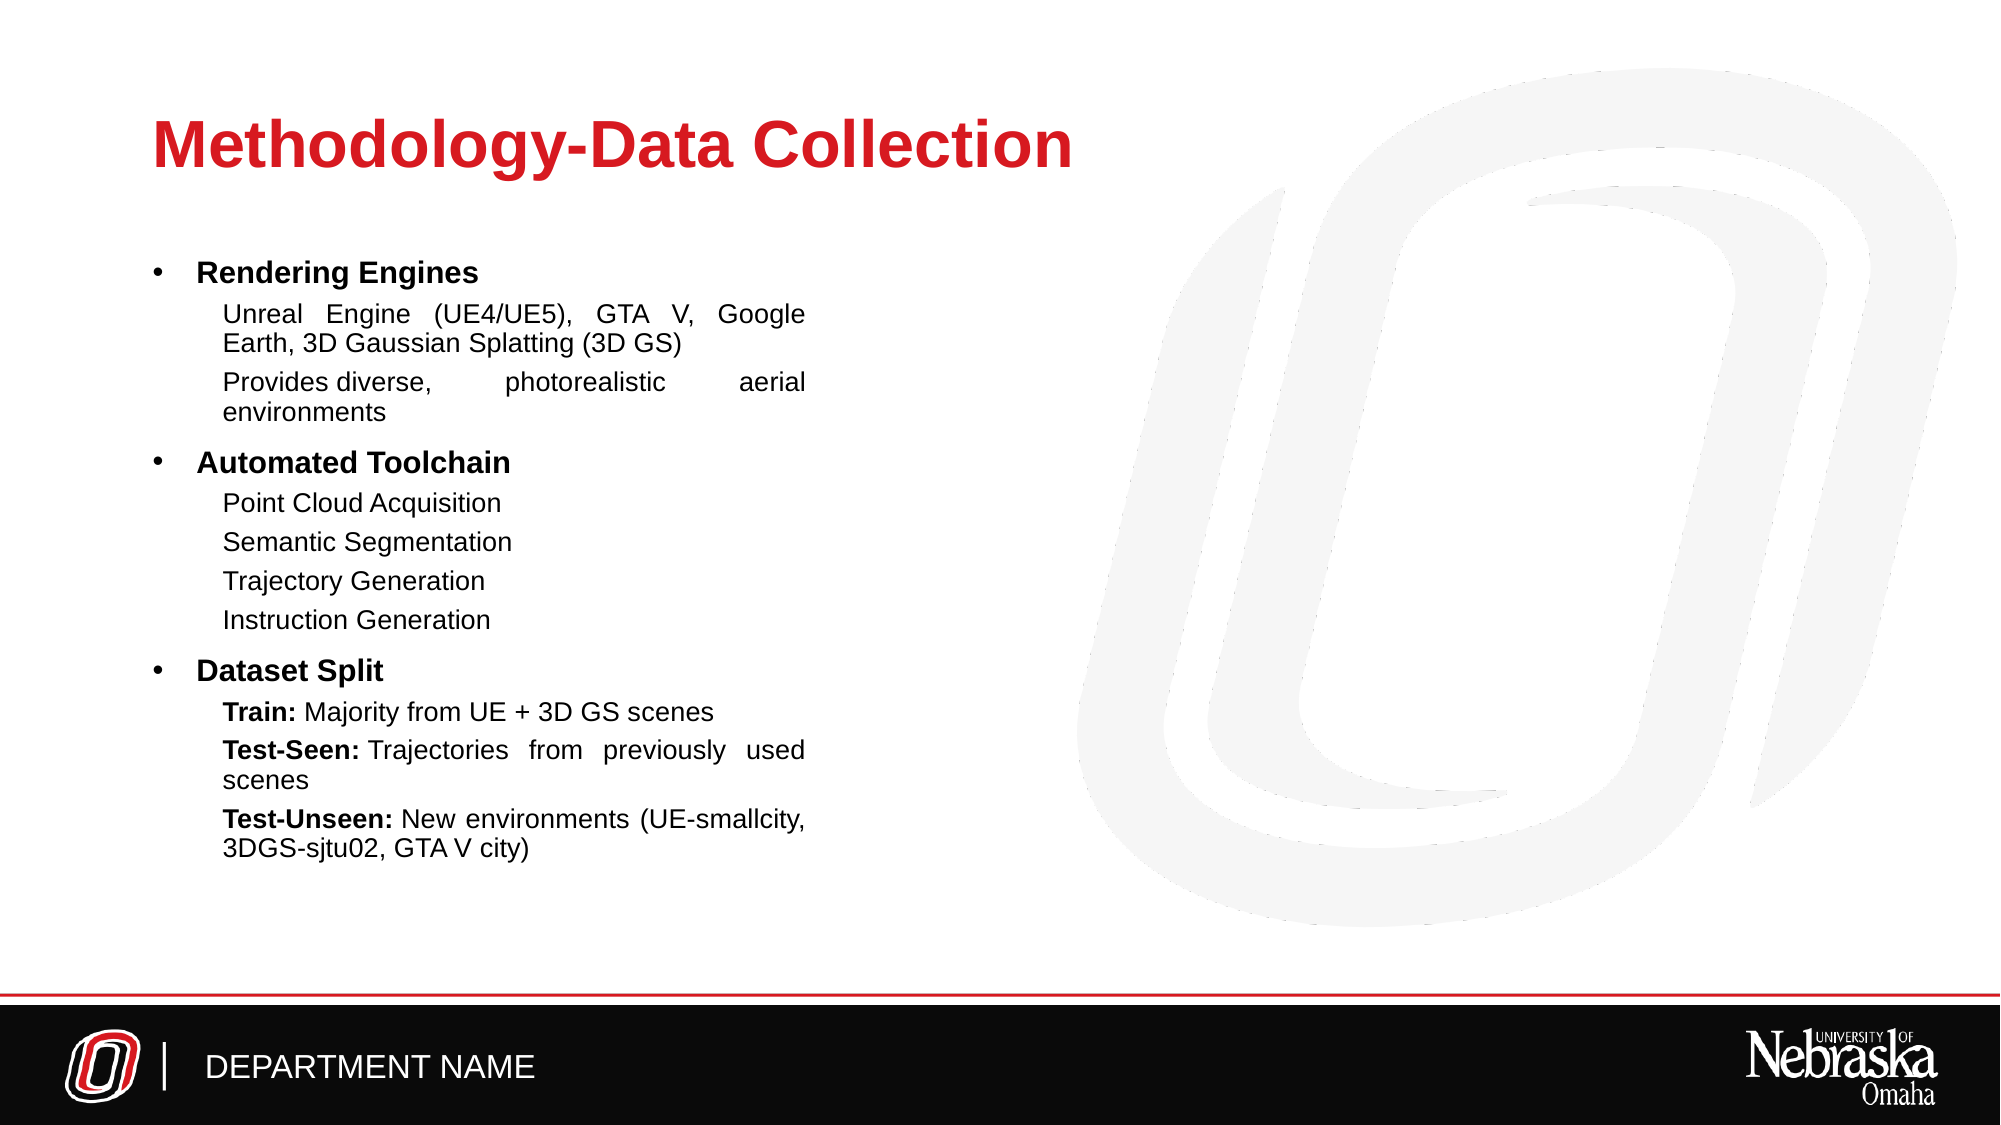

# Methodology-Data Collection
Rendering Engines
Unreal Engine (UE4/UE5), GTA V, Google Earth, 3D Gaussian Splatting (3D GS)
Provides diverse, photorealistic aerial environments
Automated Toolchain
Point Cloud Acquisition
Semantic Segmentation
Trajectory Generation
Instruction Generation
Dataset Split
Train: Majority from UE + 3D GS scenes
Test-Seen: Trajectories from previously used scenes
Test-Unseen: New environments (UE-smallcity, 3DGS-sjtu02, GTA V city)

DEPARTMENT NAME